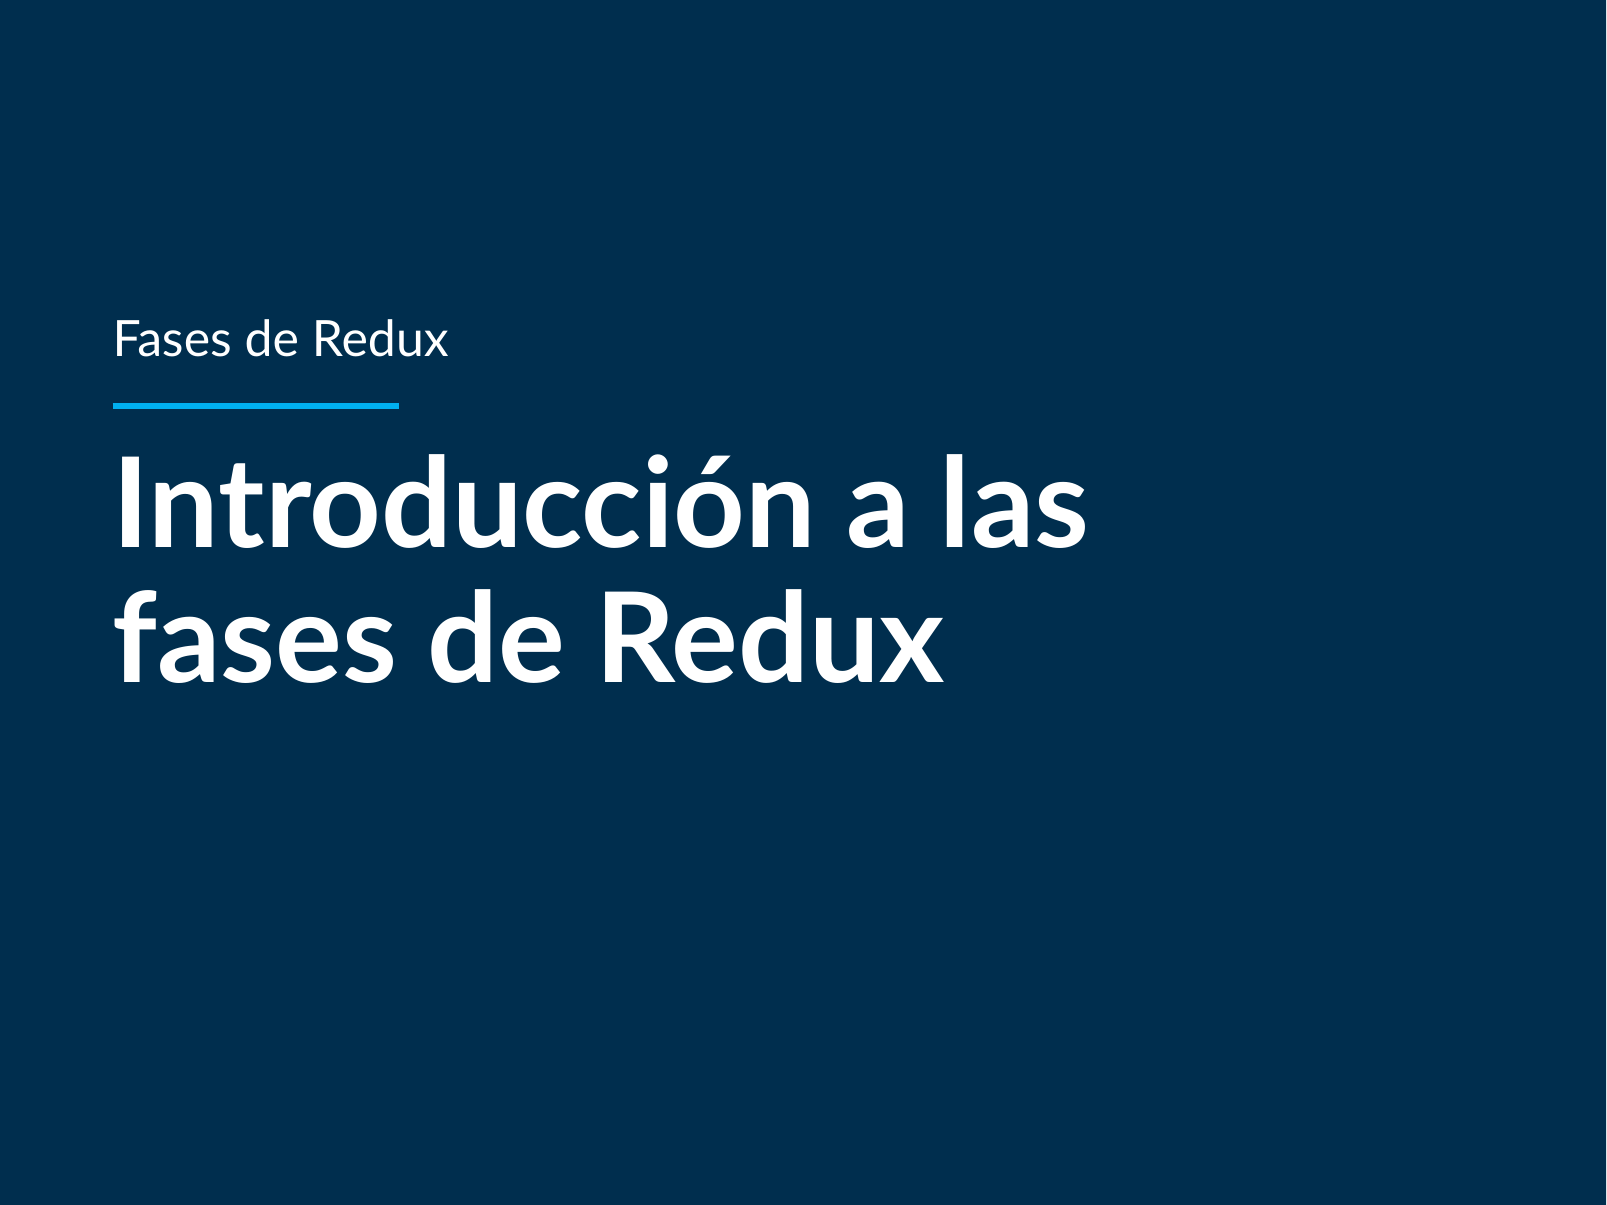

Fases de Redux
# Introducción a las fases de Redux